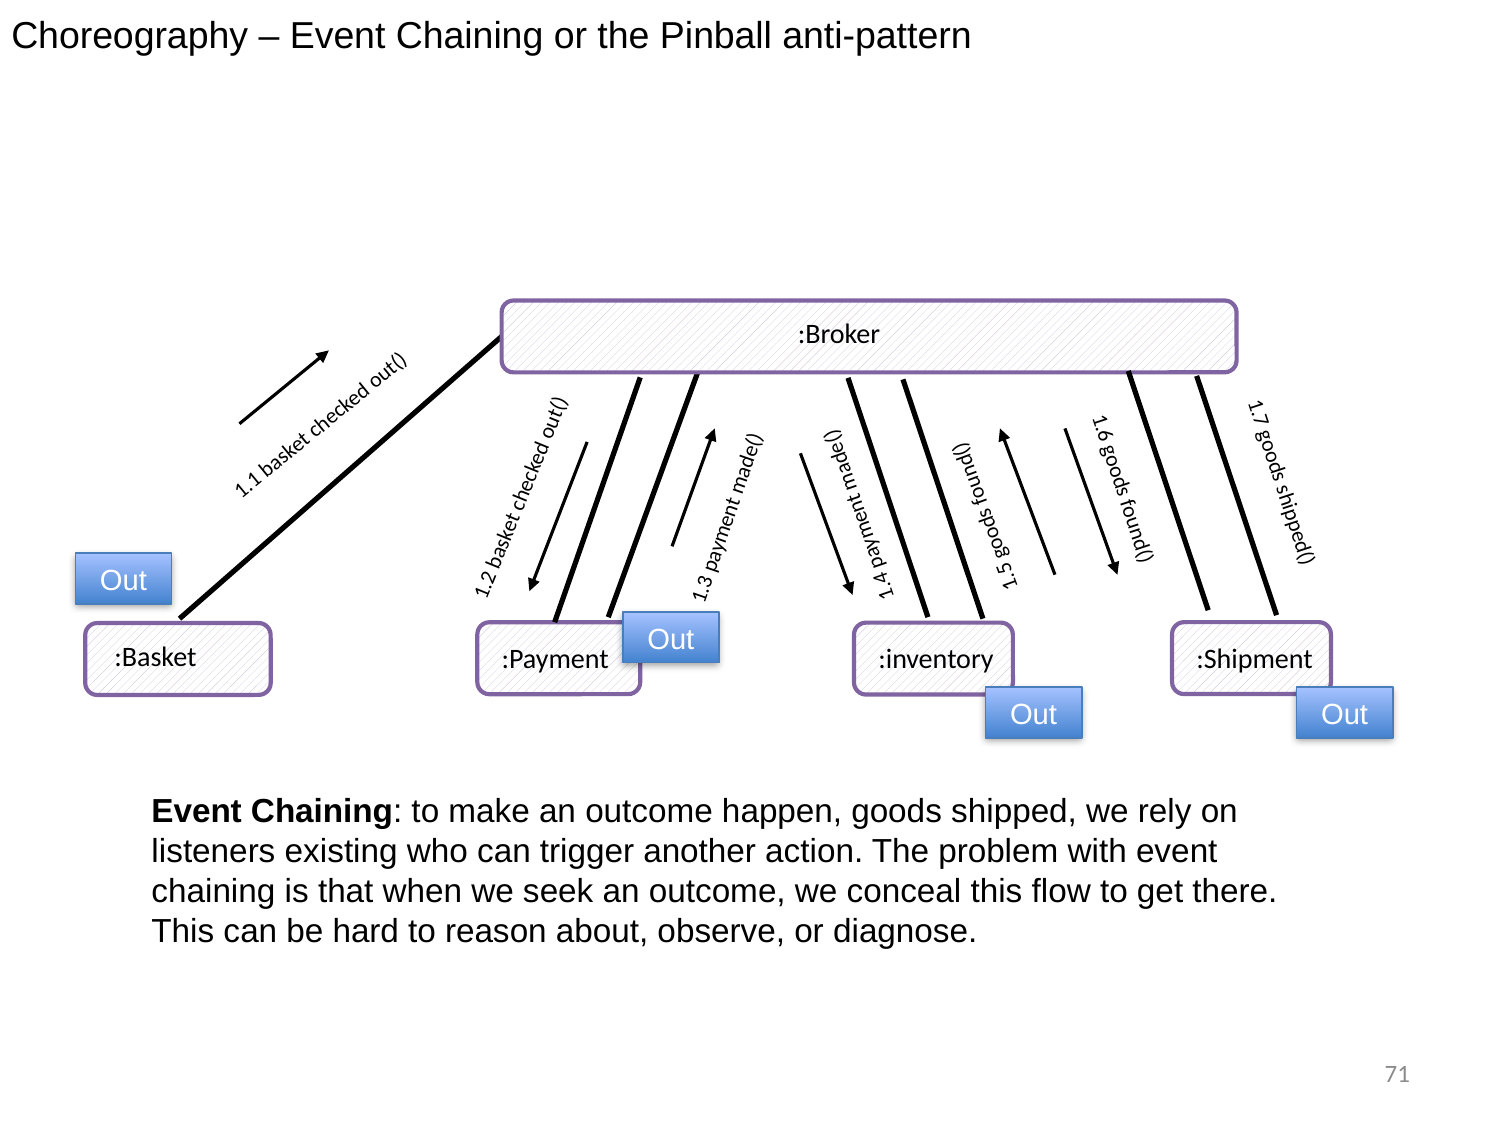

Choreography – Event Chaining or the Pinball anti-pattern

:Broker
1.1 basket checked out()
1.5 goods found()
1.2 basket checked out()
1.4 payment made()
1.3 payment made()
1.7 goods shipped()
1.6 goods found()
Out
Out

:Basket
:Shipment
:Payment
:inventory
Out
Out
Event Chaining: to make an outcome happen, goods shipped, we rely on listeners existing who can trigger another action. The problem with event chaining is that when we seek an outcome, we conceal this flow to get there. This can be hard to reason about, observe, or diagnose.
71